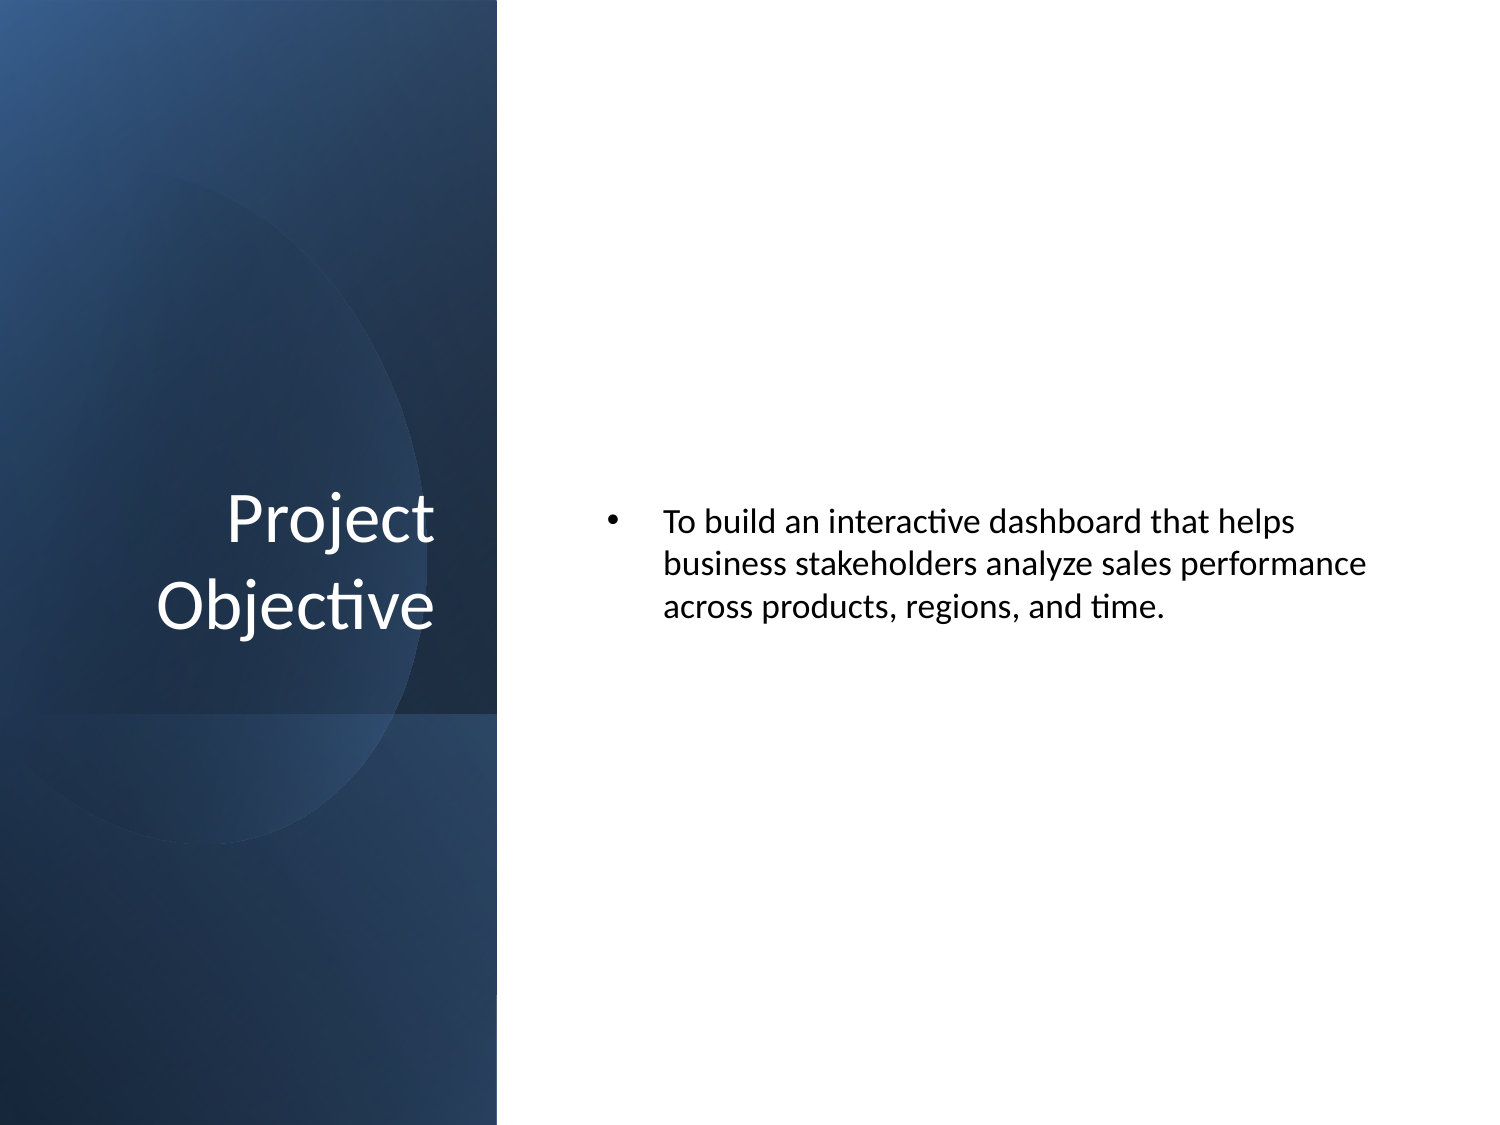

# Project Objective
To build an interactive dashboard that helps business stakeholders analyze sales performance across products, regions, and time.